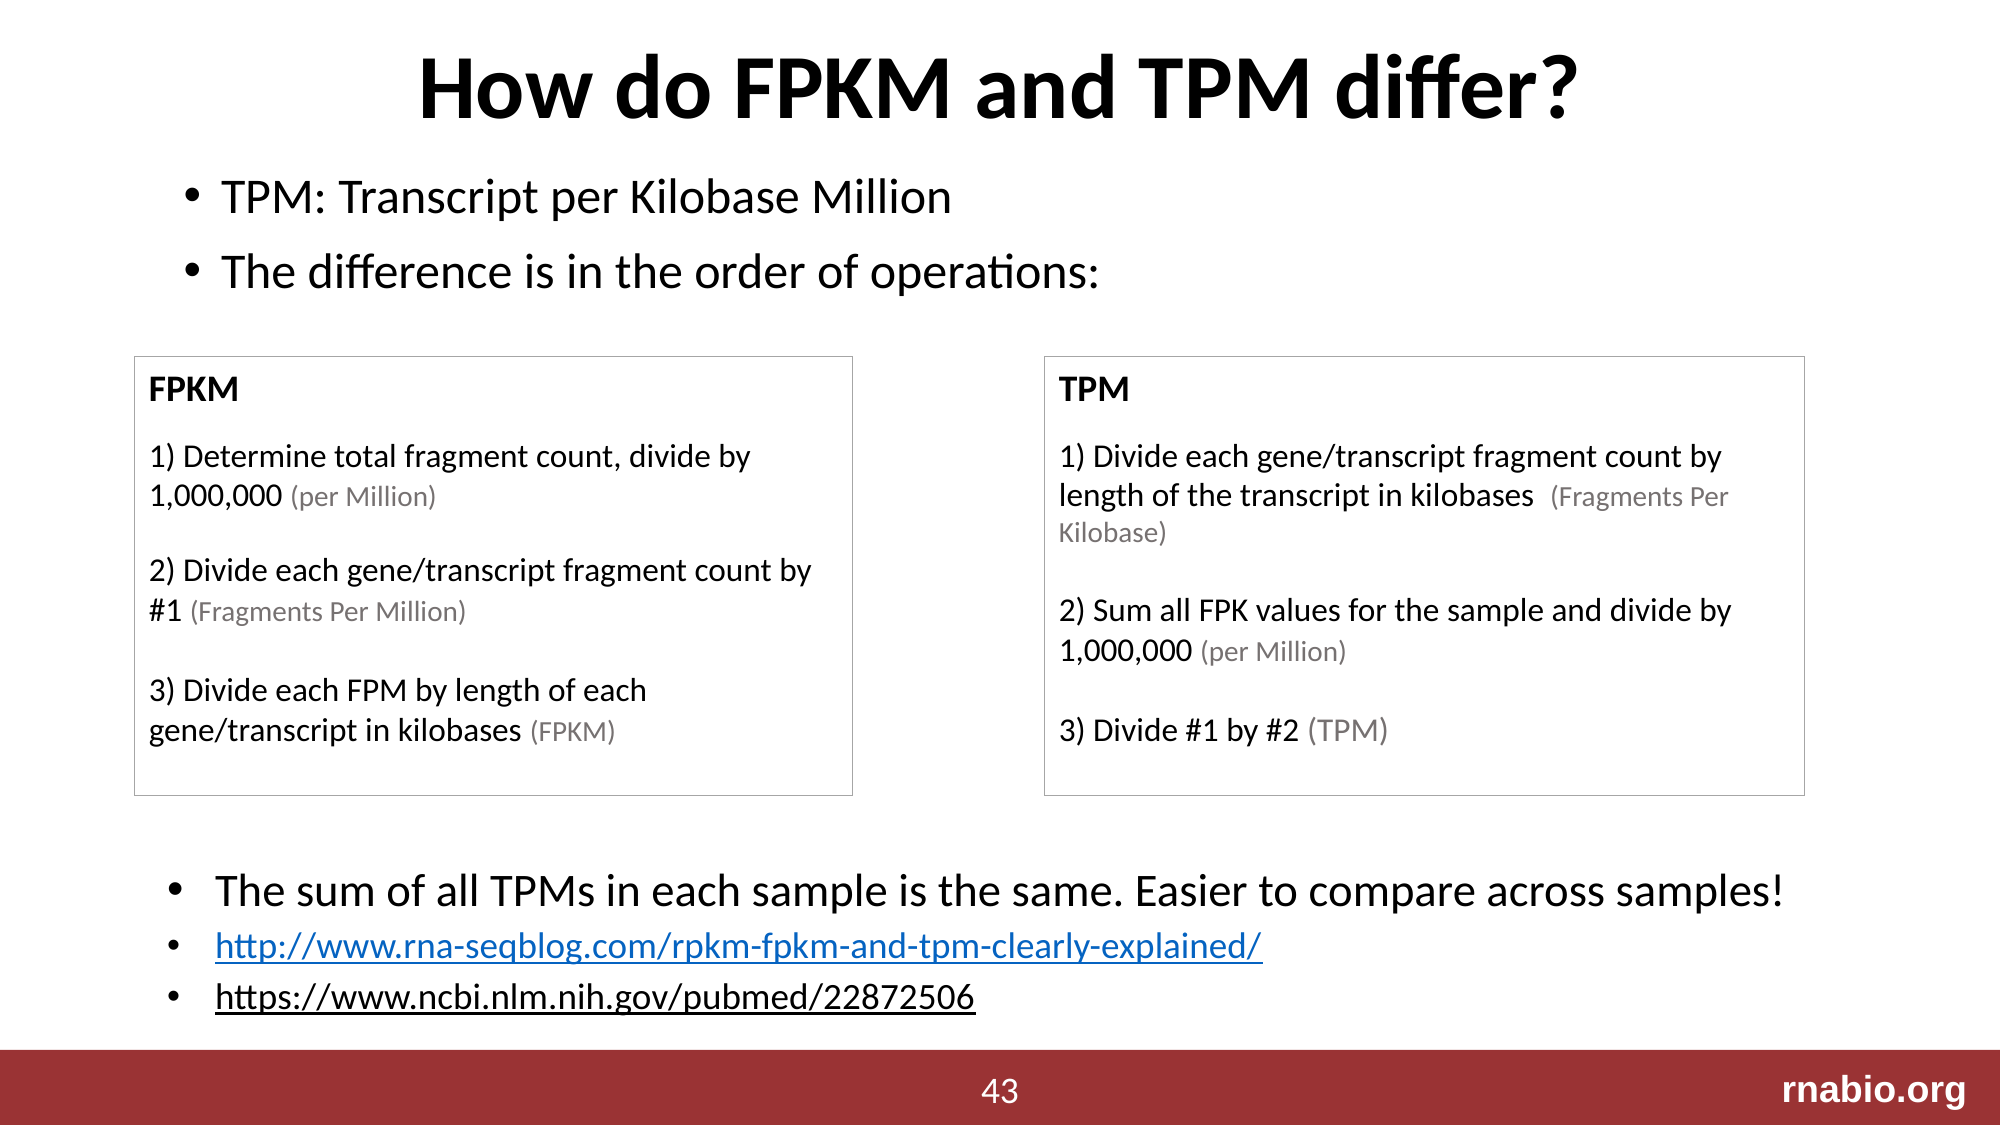

# How do FPKM and TPM differ?
TPM: Transcript per Kilobase Million
The difference is in the order of operations:
FPKM
1) Determine total fragment count, divide by 1,000,000 (per Million)
2) Divide each gene/transcript fragment count by #1 (Fragments Per Million)

3) Divide each FPM by length of each gene/transcript in kilobases (FPKM)

TPM
1) Divide each gene/transcript fragment count by length of the transcript in kilobases  (Fragments Per Kilobase)
2) Sum all FPK values for the sample and divide by 1,000,000 (per Million)
3) Divide #1 by #2 (TPM)

The sum of all TPMs in each sample is the same. Easier to compare across samples!
http://www.rna-seqblog.com/rpkm-fpkm-and-tpm-clearly-explained/
https://www.ncbi.nlm.nih.gov/pubmed/22872506